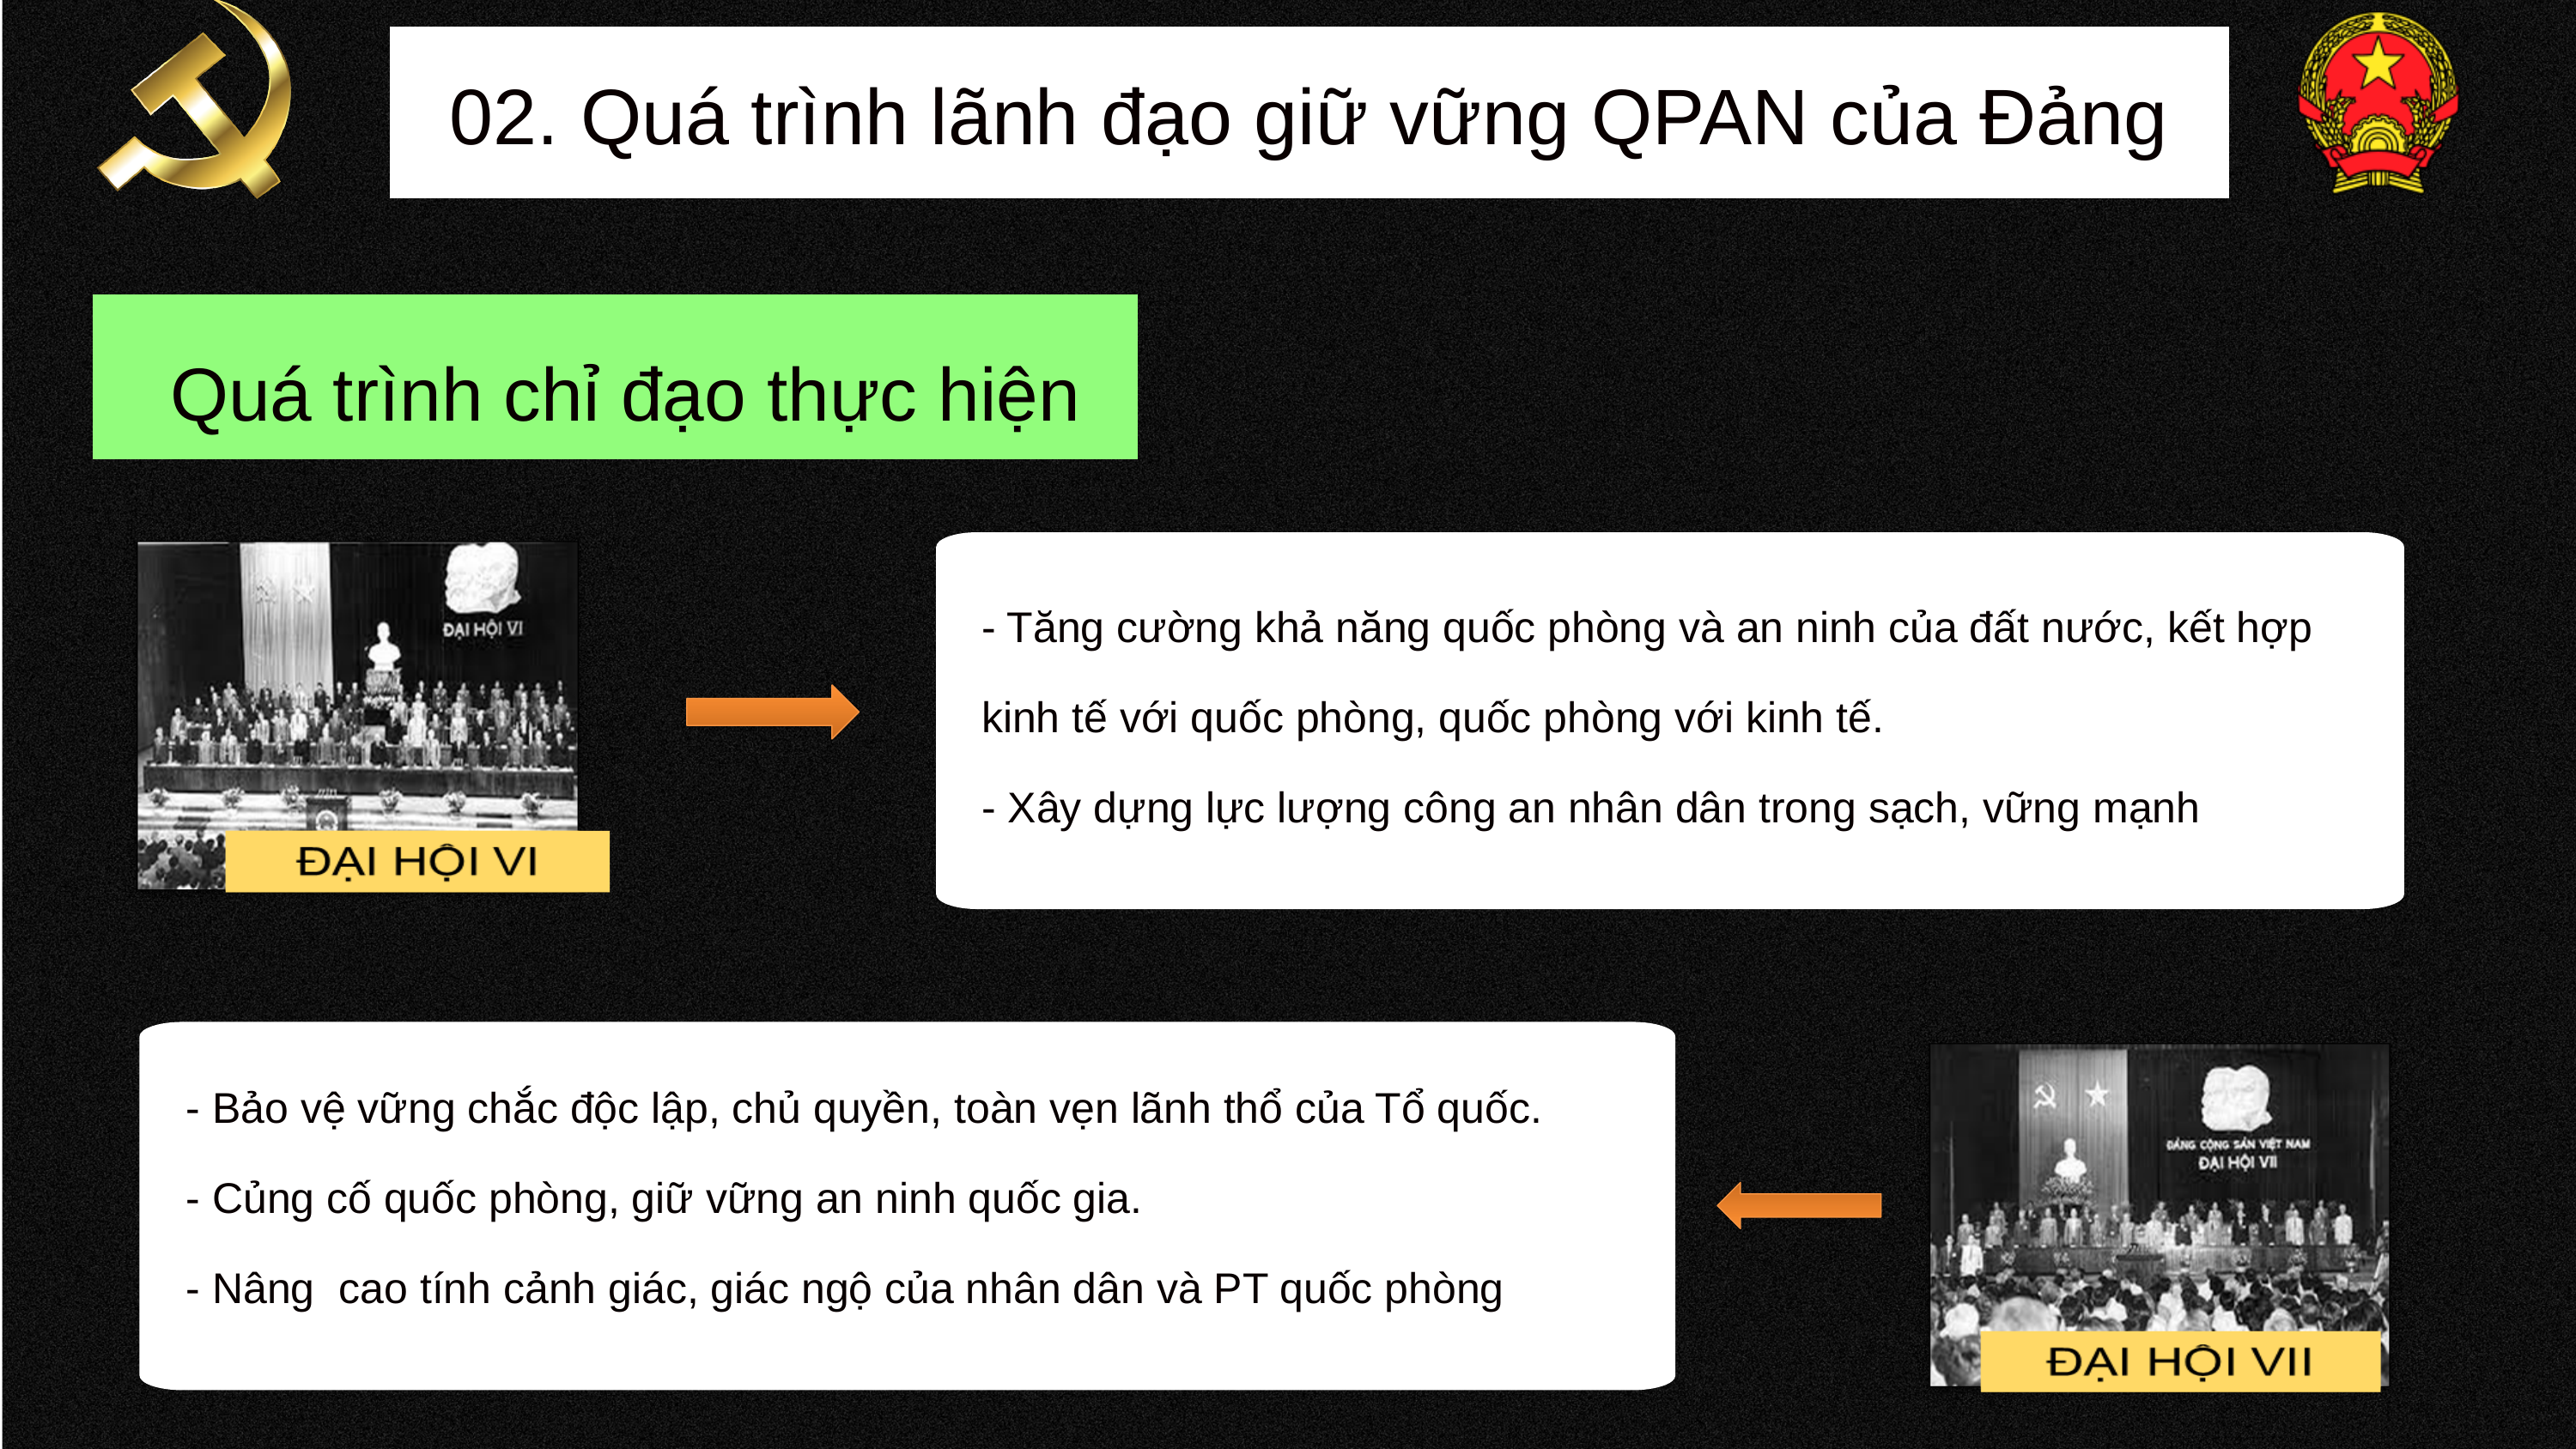

02. Quá trình lãnh đạo giữ vững QPAN của Đảng

 Quá trình chỉ đạo thực hiện

- Tăng cường khả năng quốc phòng và an ninh của đất nước, kết hợp kinh tế với quốc phòng, quốc phòng với kinh tế.
- Xây dựng lực lượng công an nhân dân trong sạch, vững mạnh

- Bảo vệ vững chắc độc lập, chủ quyền, toàn vẹn lãnh thổ của Tổ quốc.
- Củng cố quốc phòng, giữ vững an ninh quốc gia.
- Nâng  cao tính cảnh giác, giác ngộ của nhân dân và PT quốc phòng